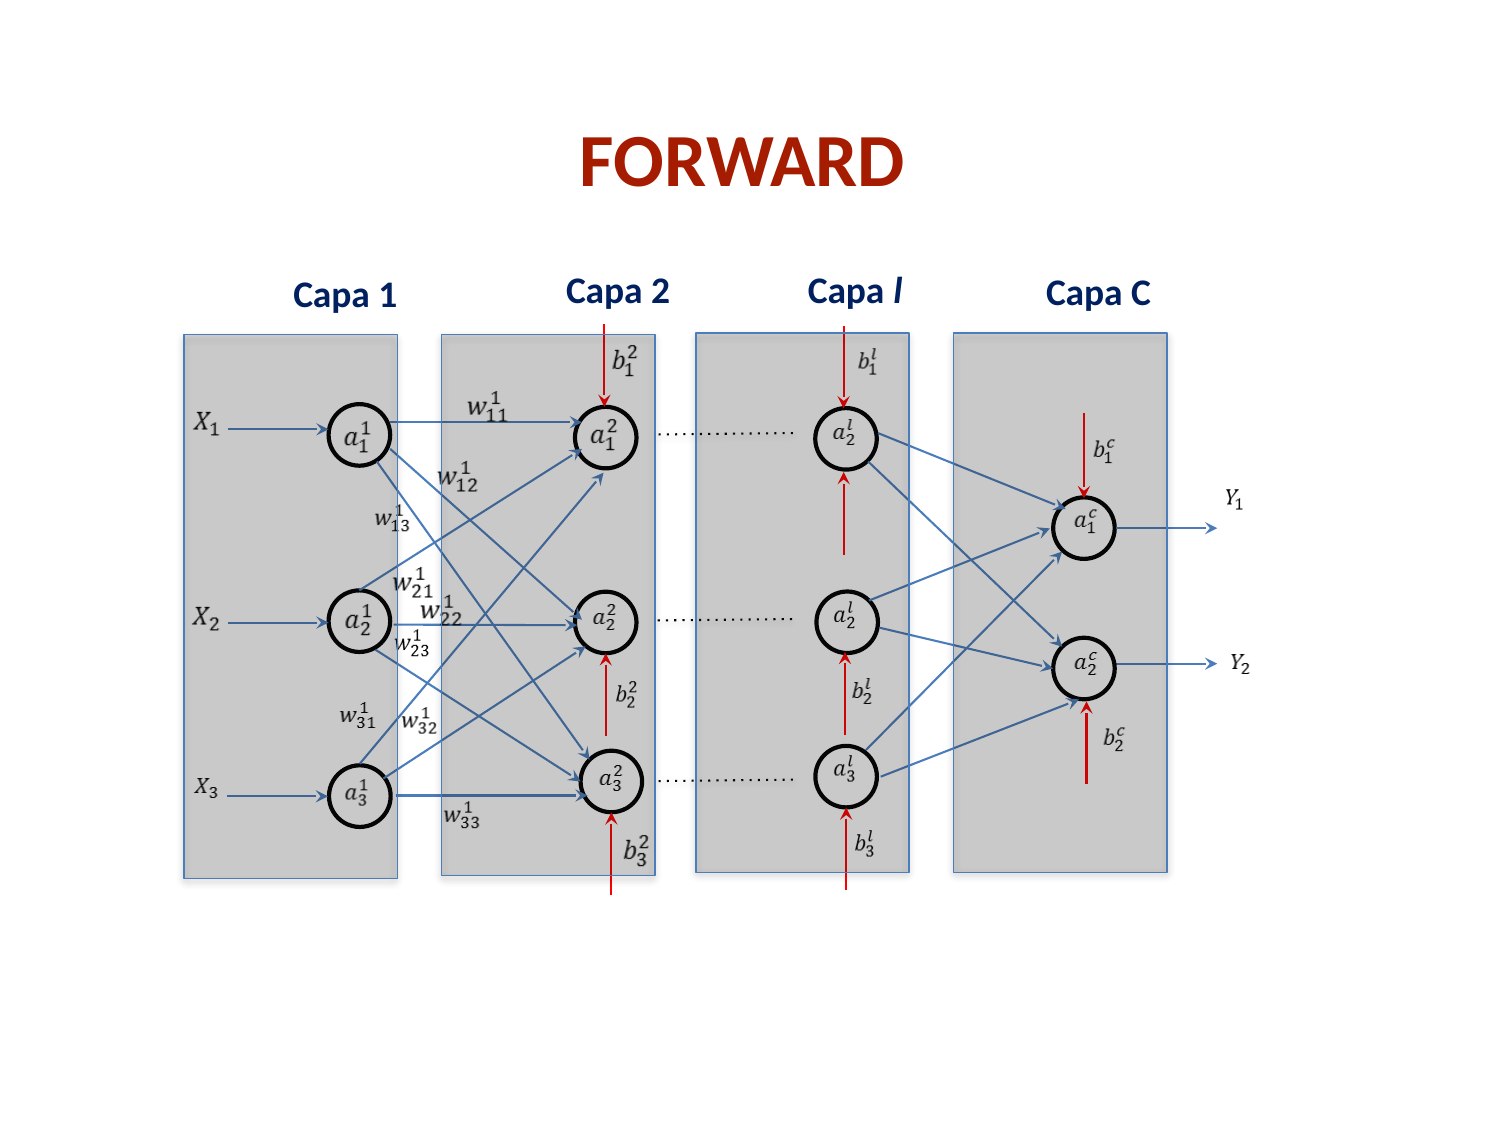

# FORWARD
Capa 2
Capa l
Capa C
Capa 1